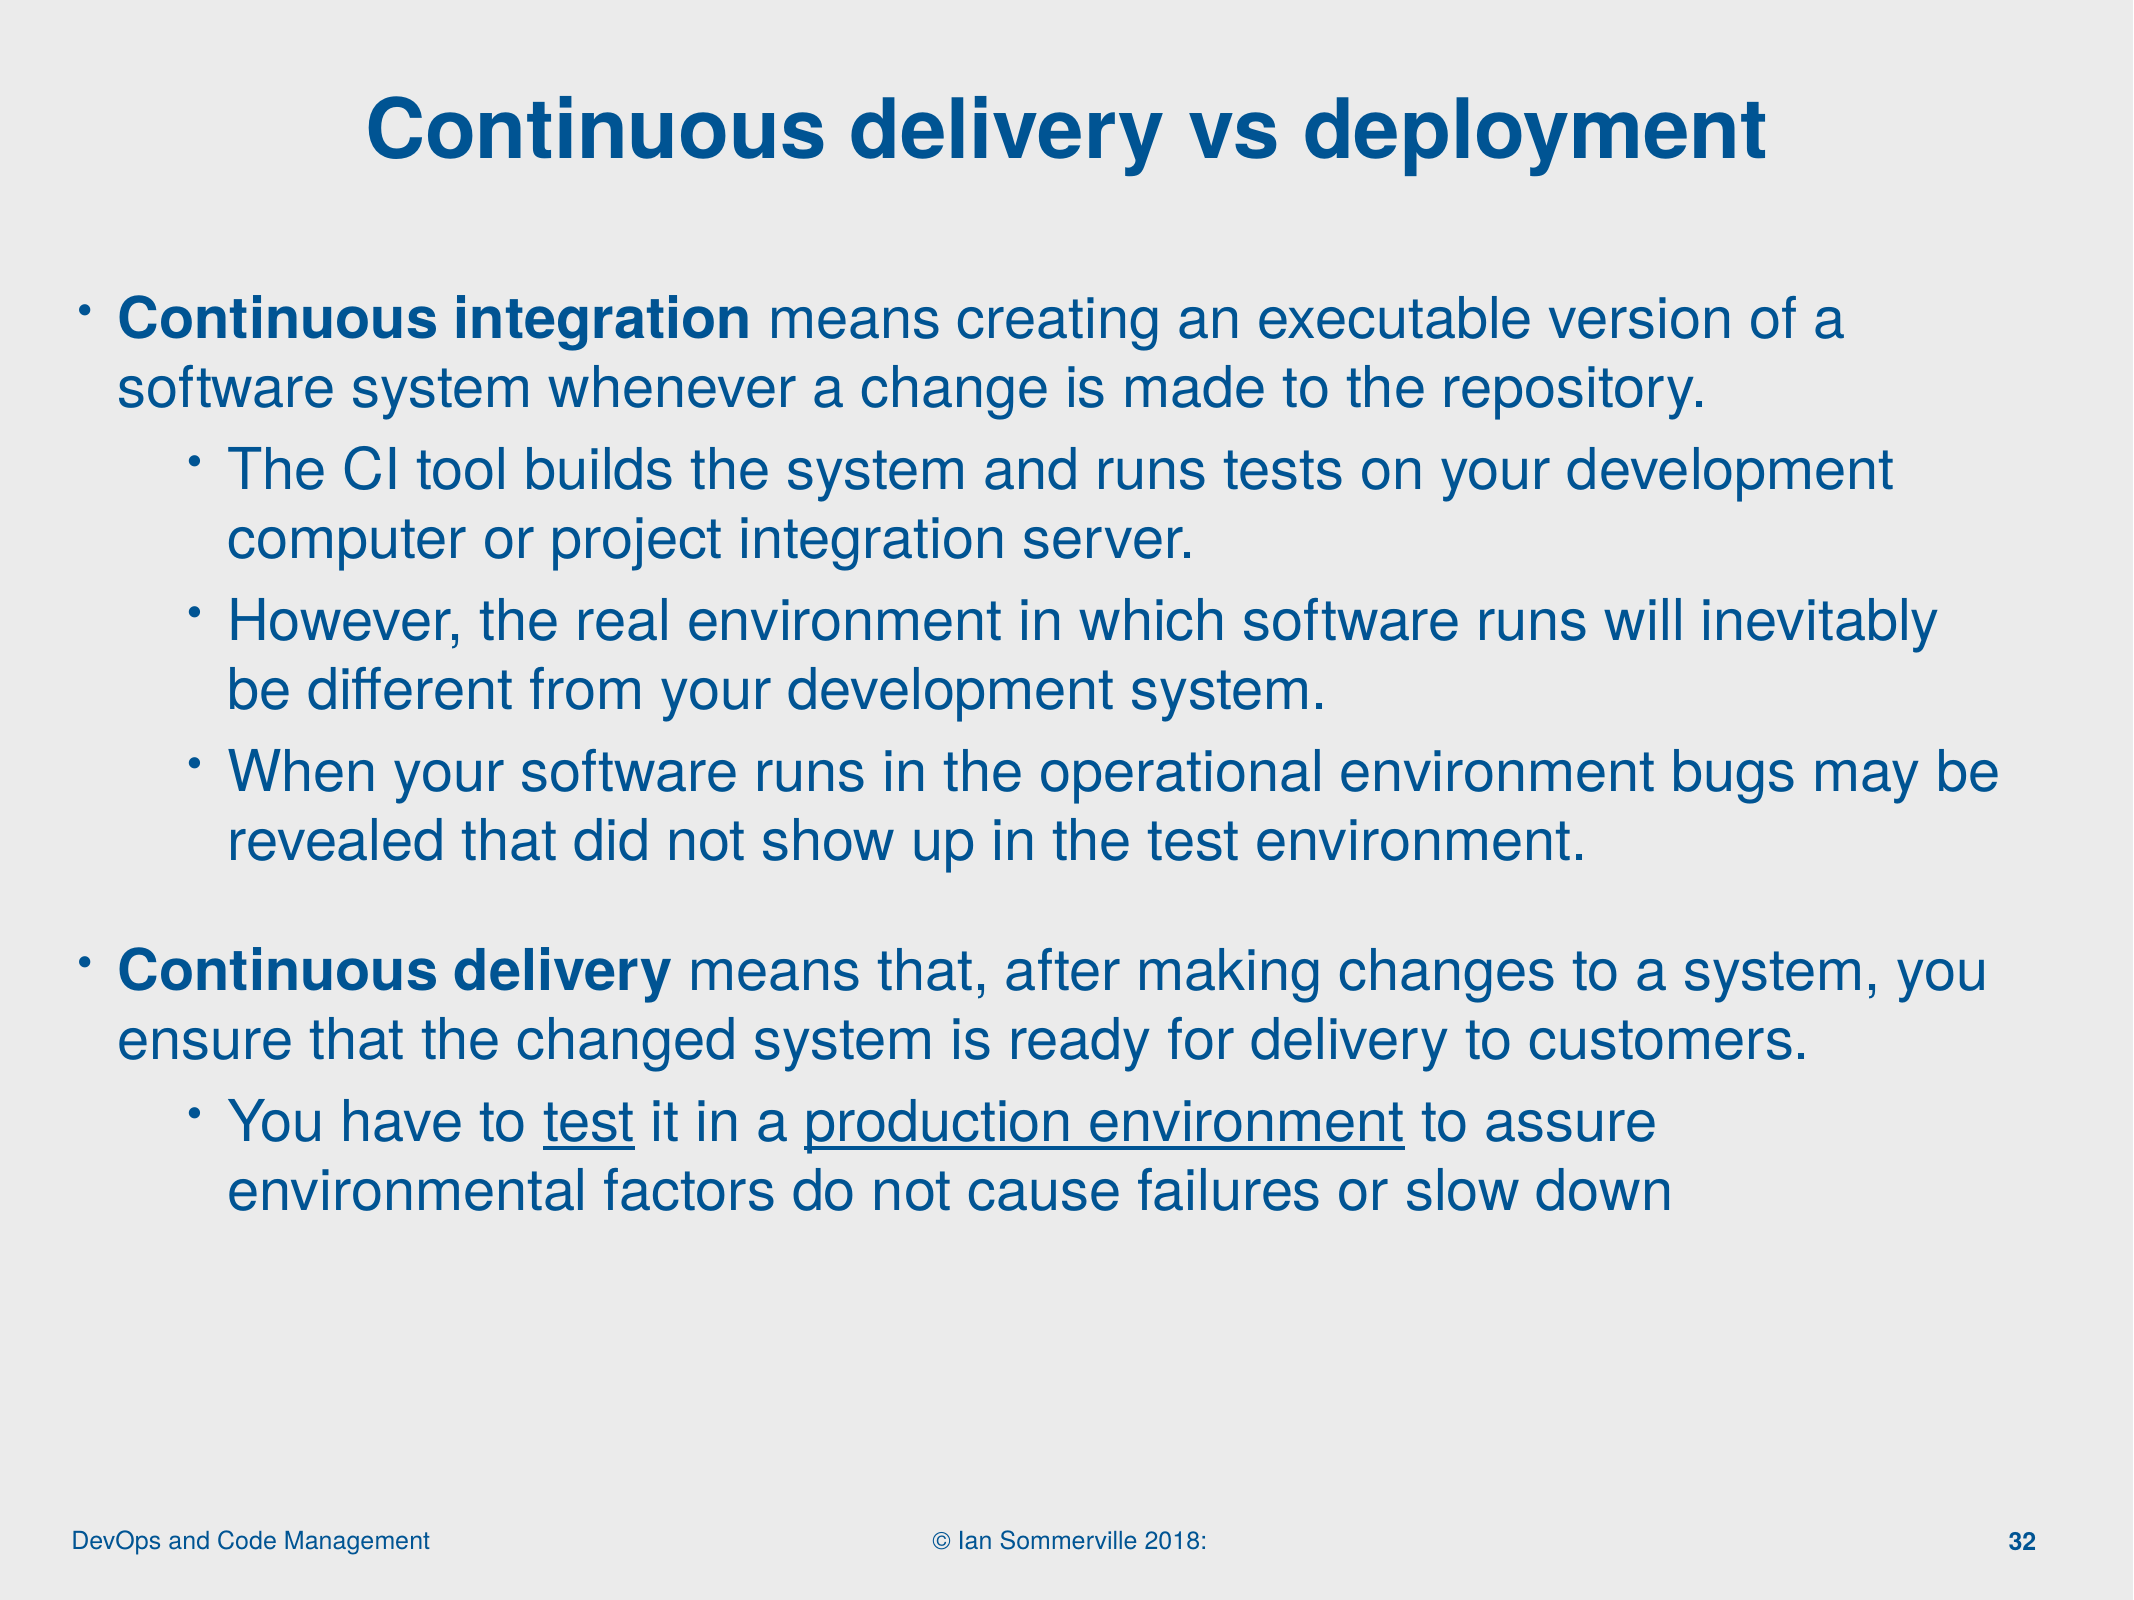

# Continuous delivery vs deployment
Continuous integration means creating an executable version of a software system whenever a change is made to the repository.
The CI tool builds the system and runs tests on your development computer or project integration server.
However, the real environment in which software runs will inevitably be different from your development system.
When your software runs in the operational environment bugs may be revealed that did not show up in the test environment.
Continuous delivery means that, after making changes to a system, you ensure that the changed system is ready for delivery to customers.
You have to test it in a production environment to assure environmental factors do not cause failures or slow down
32